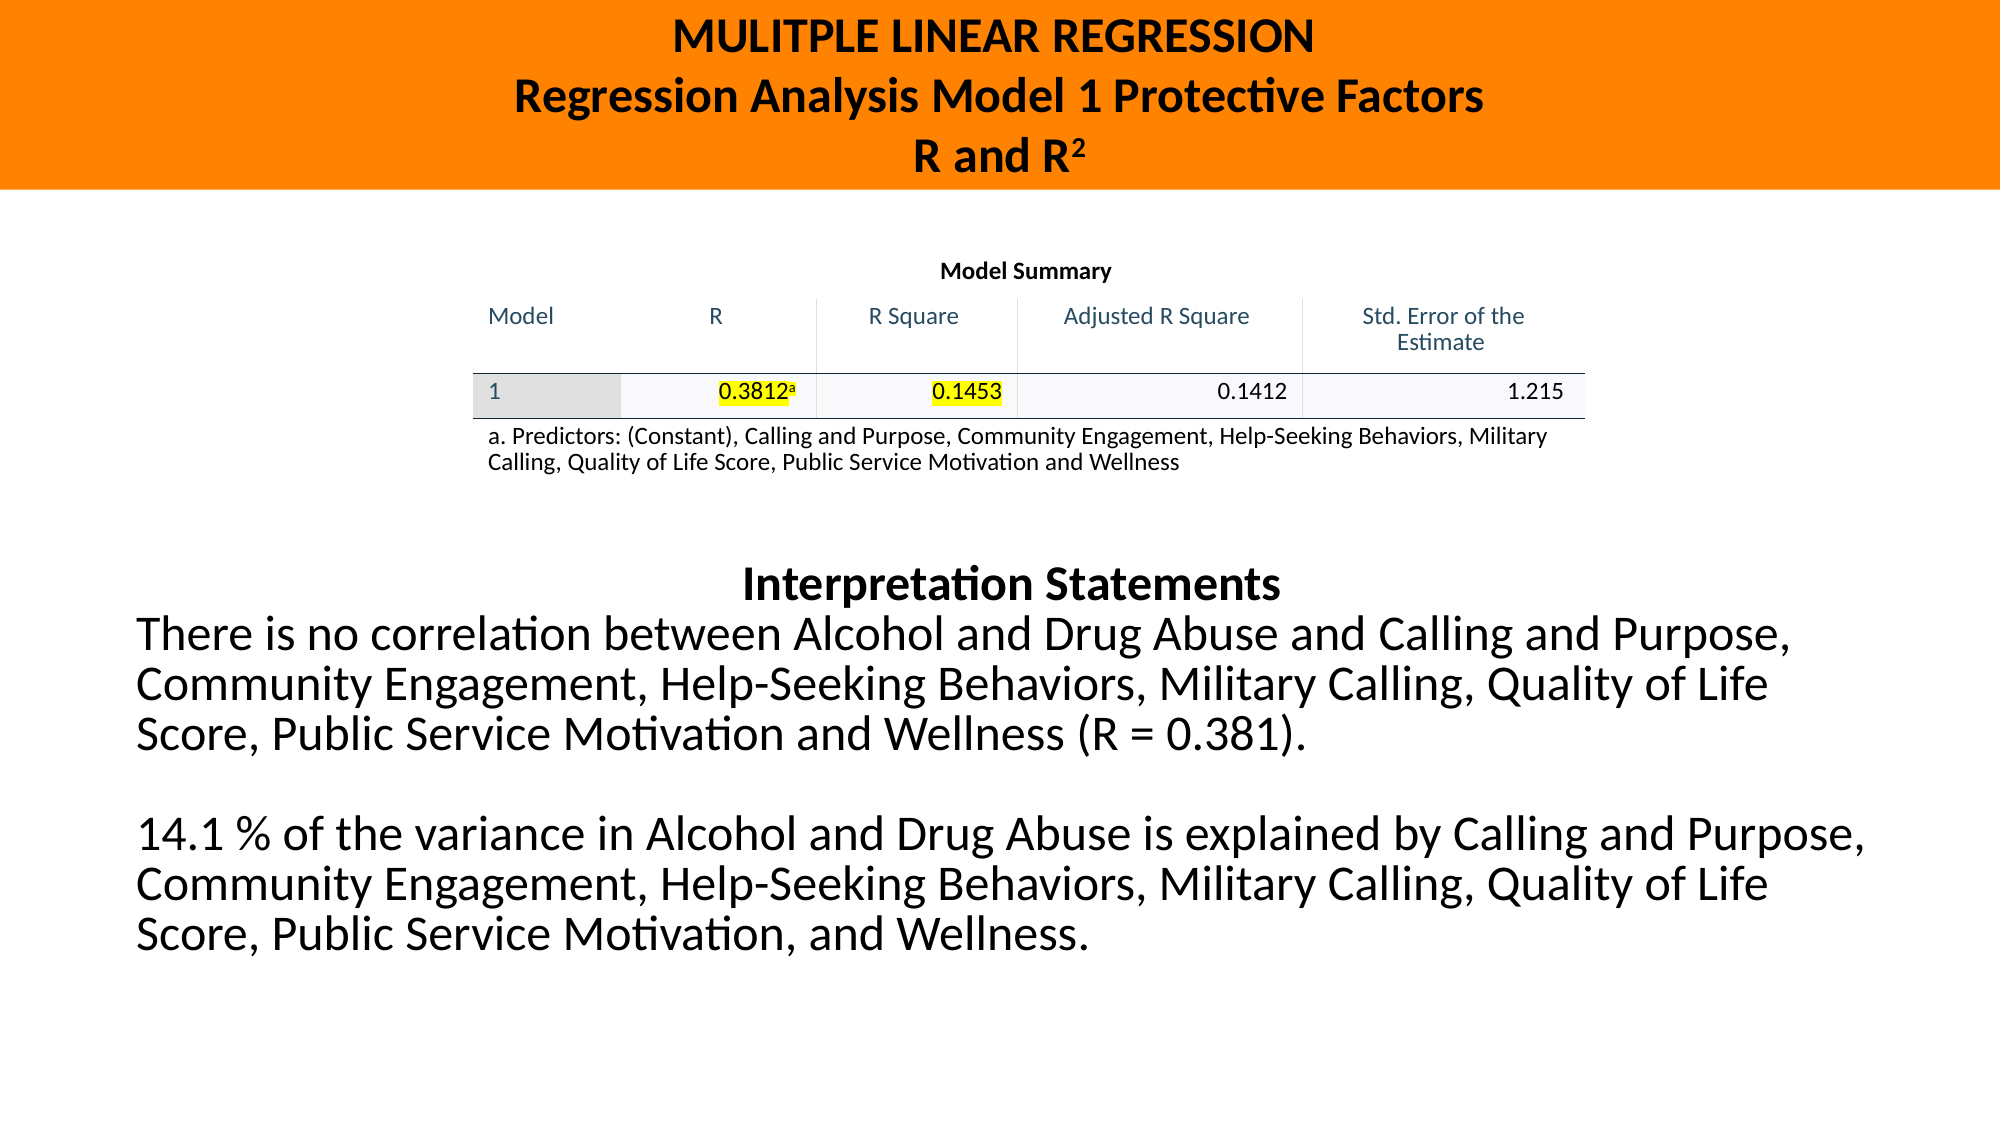

MULITPLE LINEAR REGRESSION
Regression Analysis Model 1 Protective Factors
R and R2
| Model Summary |  |  |  |  |
| --- | --- | --- | --- | --- |
| Model | R | R Square | Adjusted R Square | Std. Error of the Estimate |
| 1 | 0.3812a | 0.1453 | 0.1412 | 1.215 |
| a. Predictors: (Constant), Calling and Purpose, Community Engagement, Help-Seeking Behaviors, Military Calling, Quality of Life Score, Public Service Motivation and Wellness |  |  |  |  |
| Interpretation Statements There is no correlation between Alcohol and Drug Abuse and Calling and Purpose, Community Engagement, Help-Seeking Behaviors, Military Calling, Quality of Life Score, Public Service Motivation and Wellness (R = 0.381).  14.1 % of the variance in Alcohol and Drug Abuse is explained by Calling and Purpose, Community Engagement, Help-Seeking Behaviors, Military Calling, Quality of Life Score, Public Service Motivation, and Wellness. |
| --- |